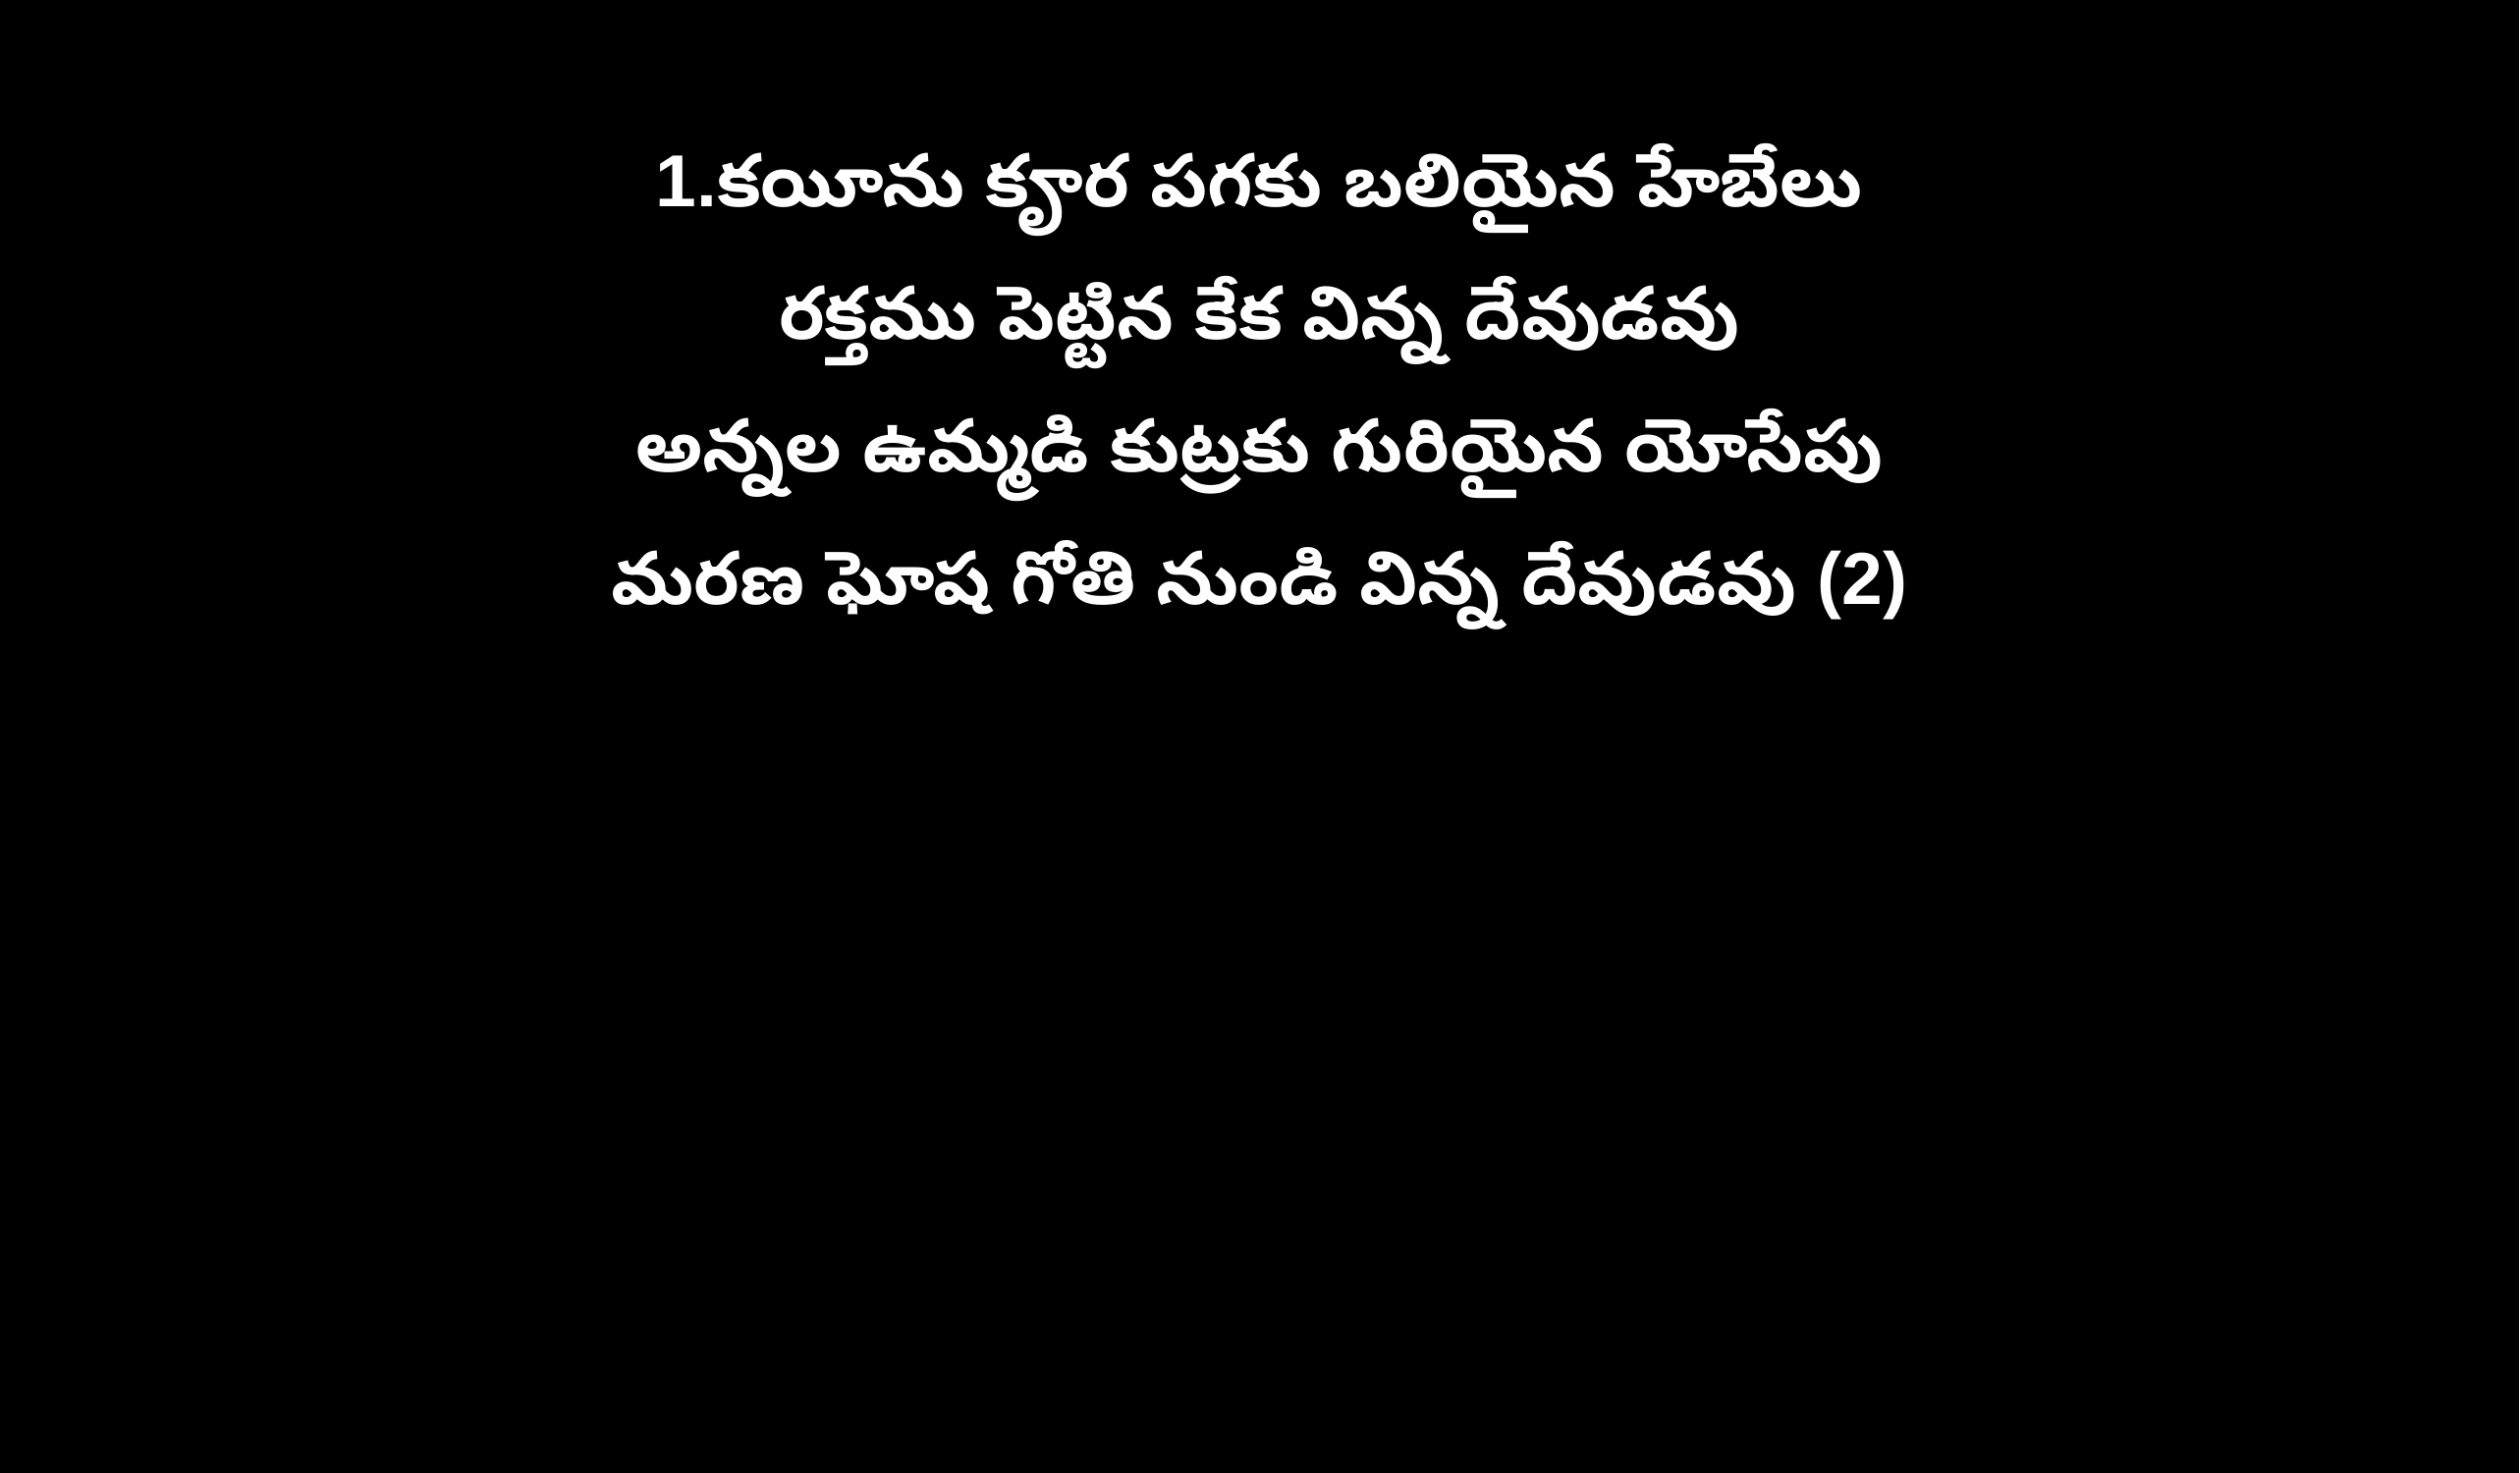

1.కయీను కౄర పగకు బలియైన హేబేలు
రక్తము పెట్టిన కేక విన్న దేవుడవు
అన్నల ఉమ్మడి కుట్రకు గురియైన యోసేపు
మరణ ఘోష గోతి నుండి విన్న దేవుడవు (2)